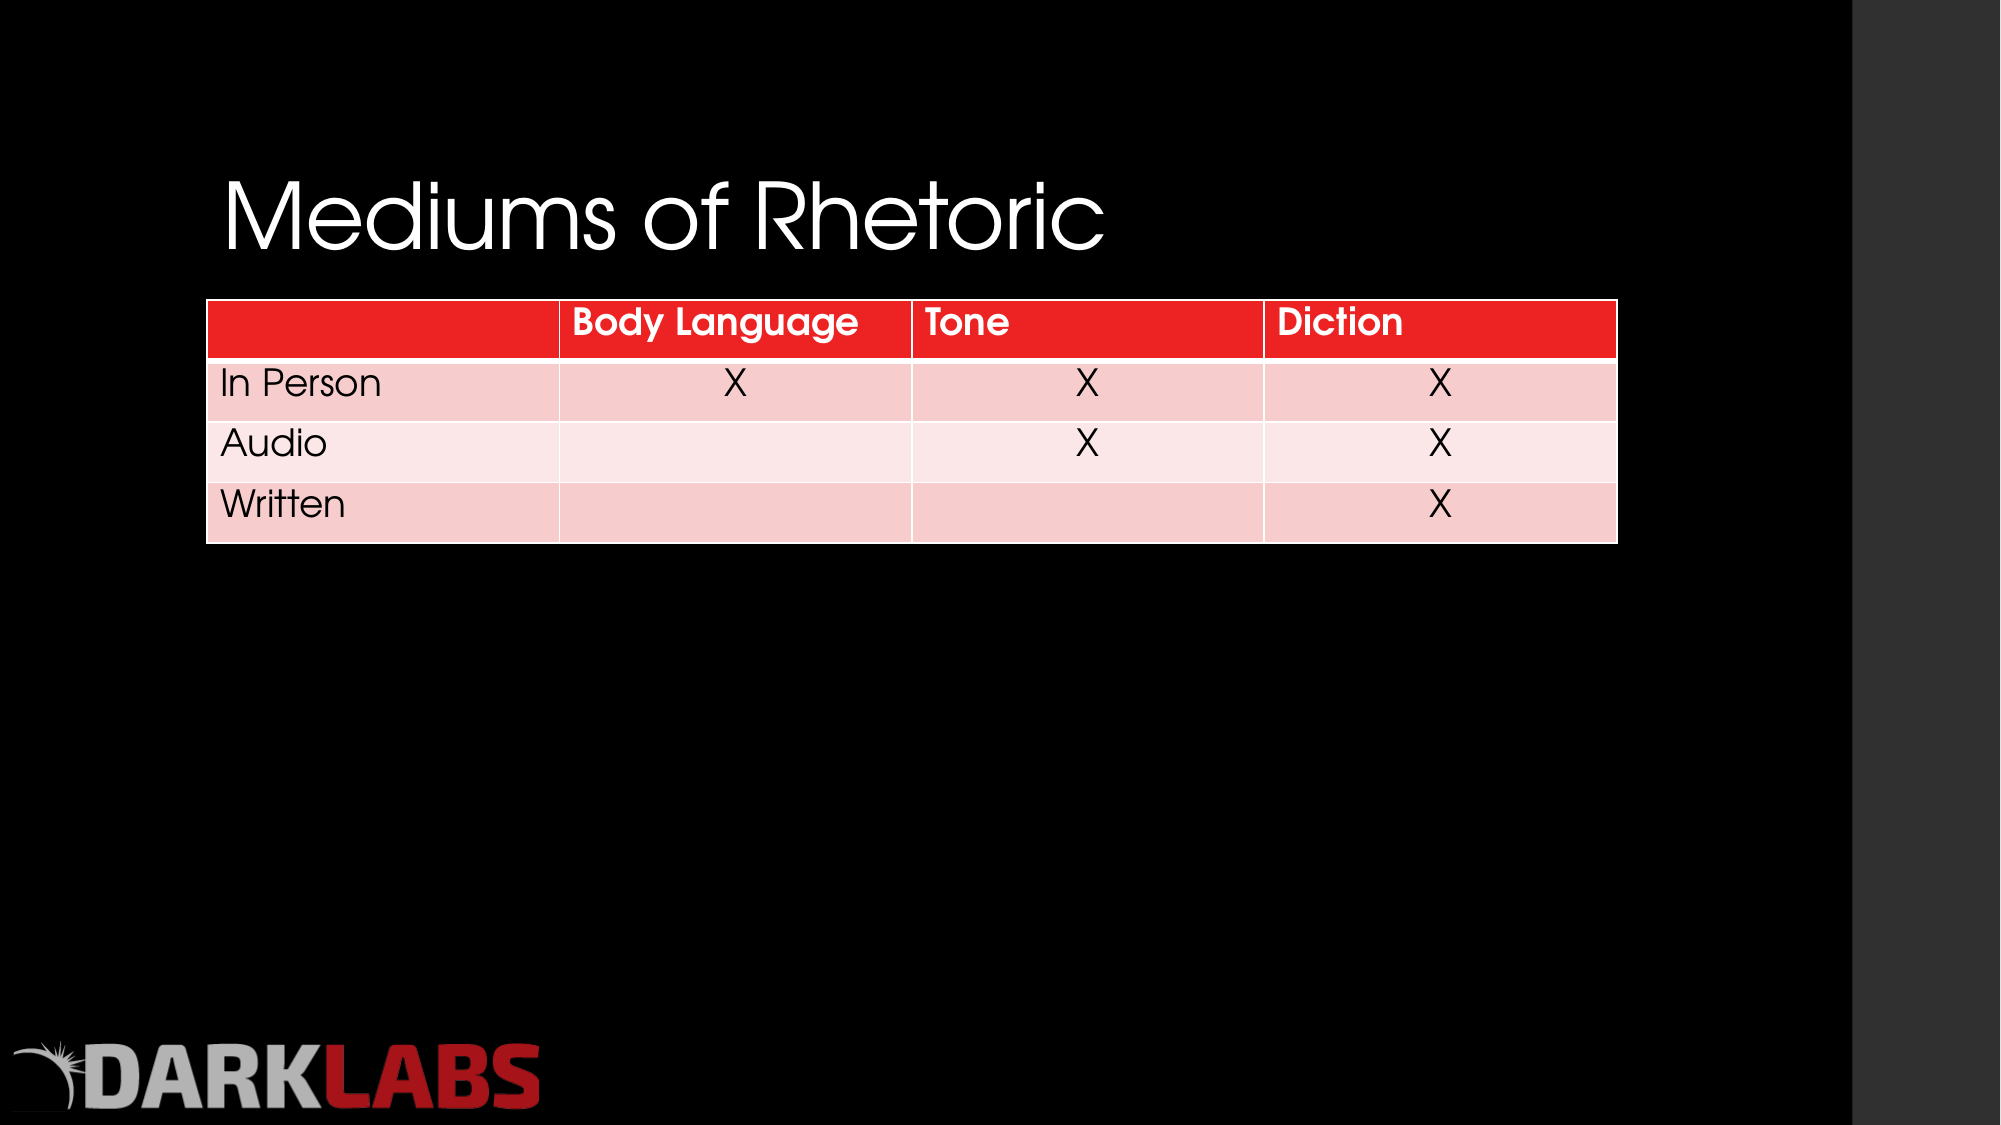

# Mediums of Rhetoric
|  | Body Language | Tone | Diction |
| --- | --- | --- | --- |
| In Person | X | X | X |
| Audio |  | X | X |
| Written |  |  | X |